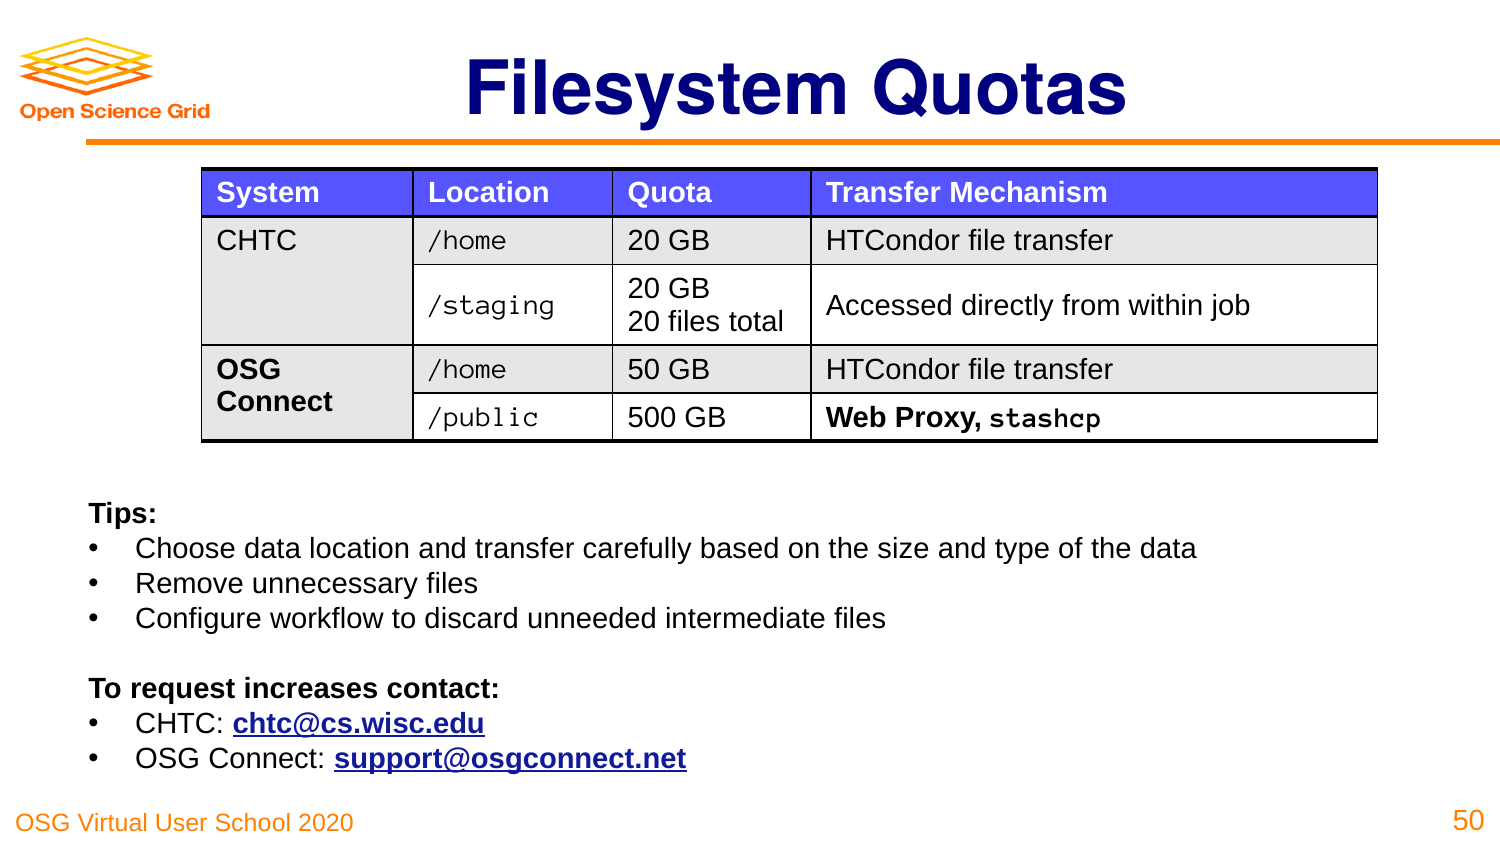

# Filesystem Quotas
| System | Location | Quota | Transfer Mechanism |
| --- | --- | --- | --- |
| CHTC | /home | 20 GB | HTCondor file transfer |
|  | /staging | 20 GB 20 files total | Accessed directly from within job |
| OSG Connect | /home | 50 GB | HTCondor file transfer |
|  | /public | 500 GB | Web Proxy, stashcp |
Tips:
Choose data location and transfer carefully based on the size and type of the data
Remove unnecessary files
Configure workflow to discard unneeded intermediate files

To request increases contact:
CHTC: chtc@cs.wisc.edu
OSG Connect: support@osgconnect.net
50